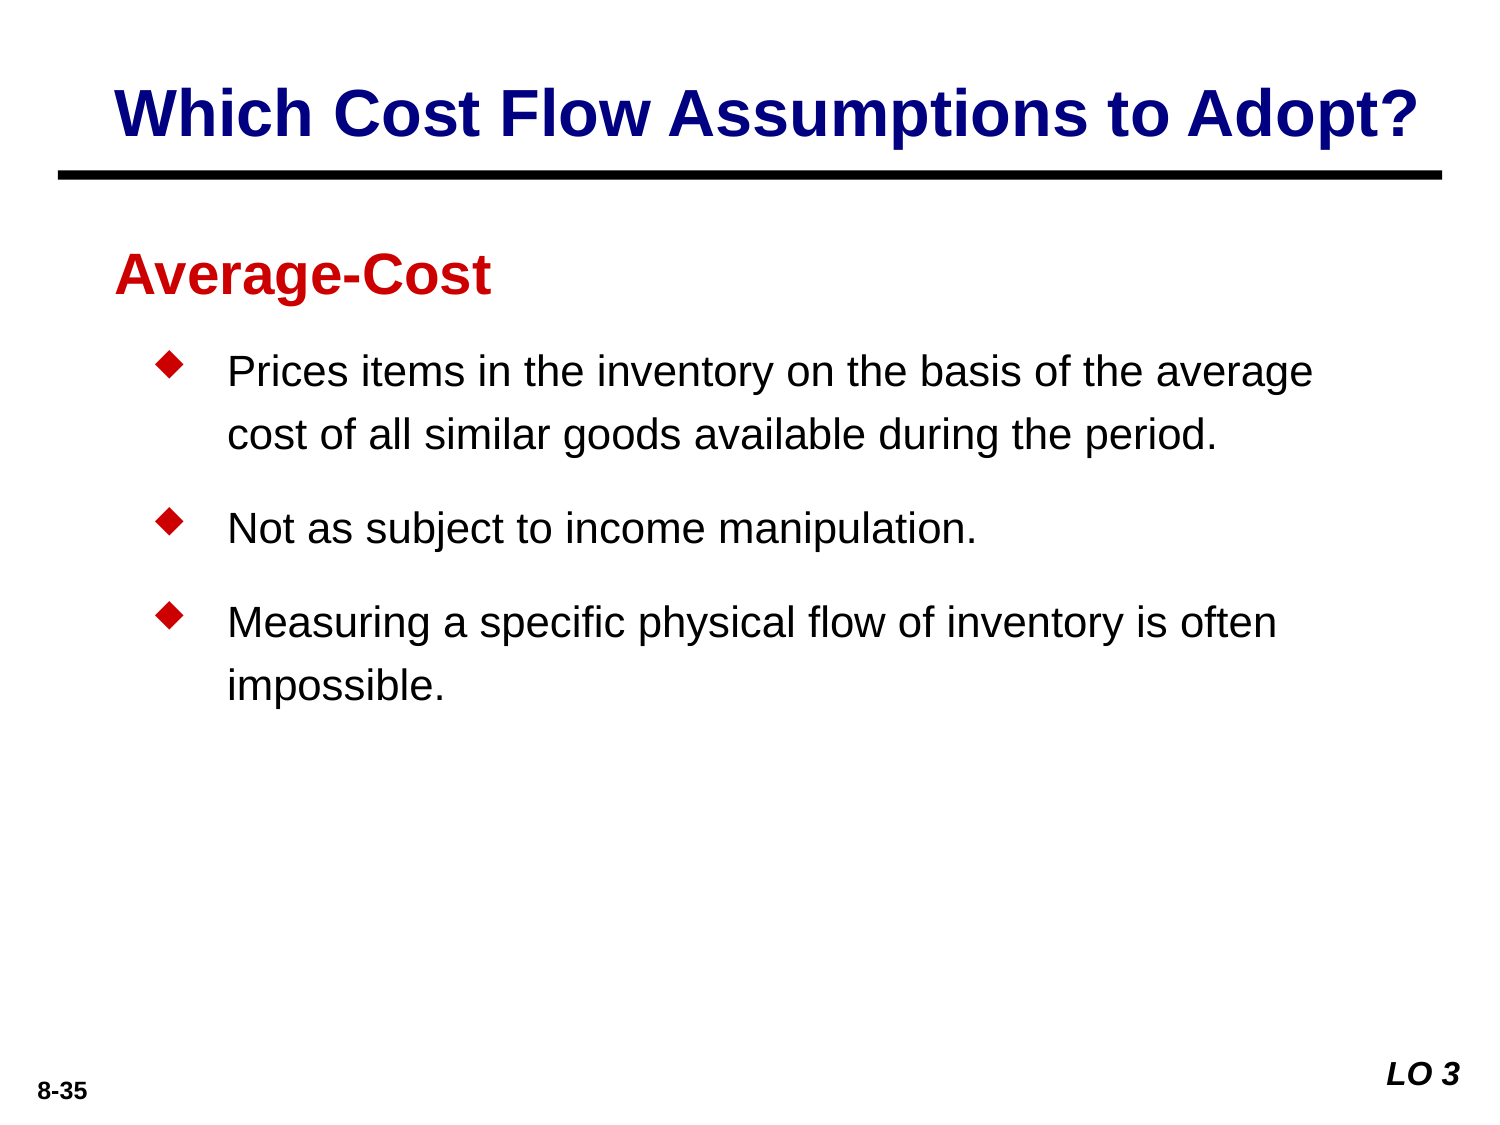

Which Cost Flow Assumptions to Adopt?

Average-Cost
Prices items in the inventory on the basis of the average cost of all similar goods available during the period.
Not as subject to income manipulation.
Measuring a specific physical flow of inventory is often impossible.
LO 3